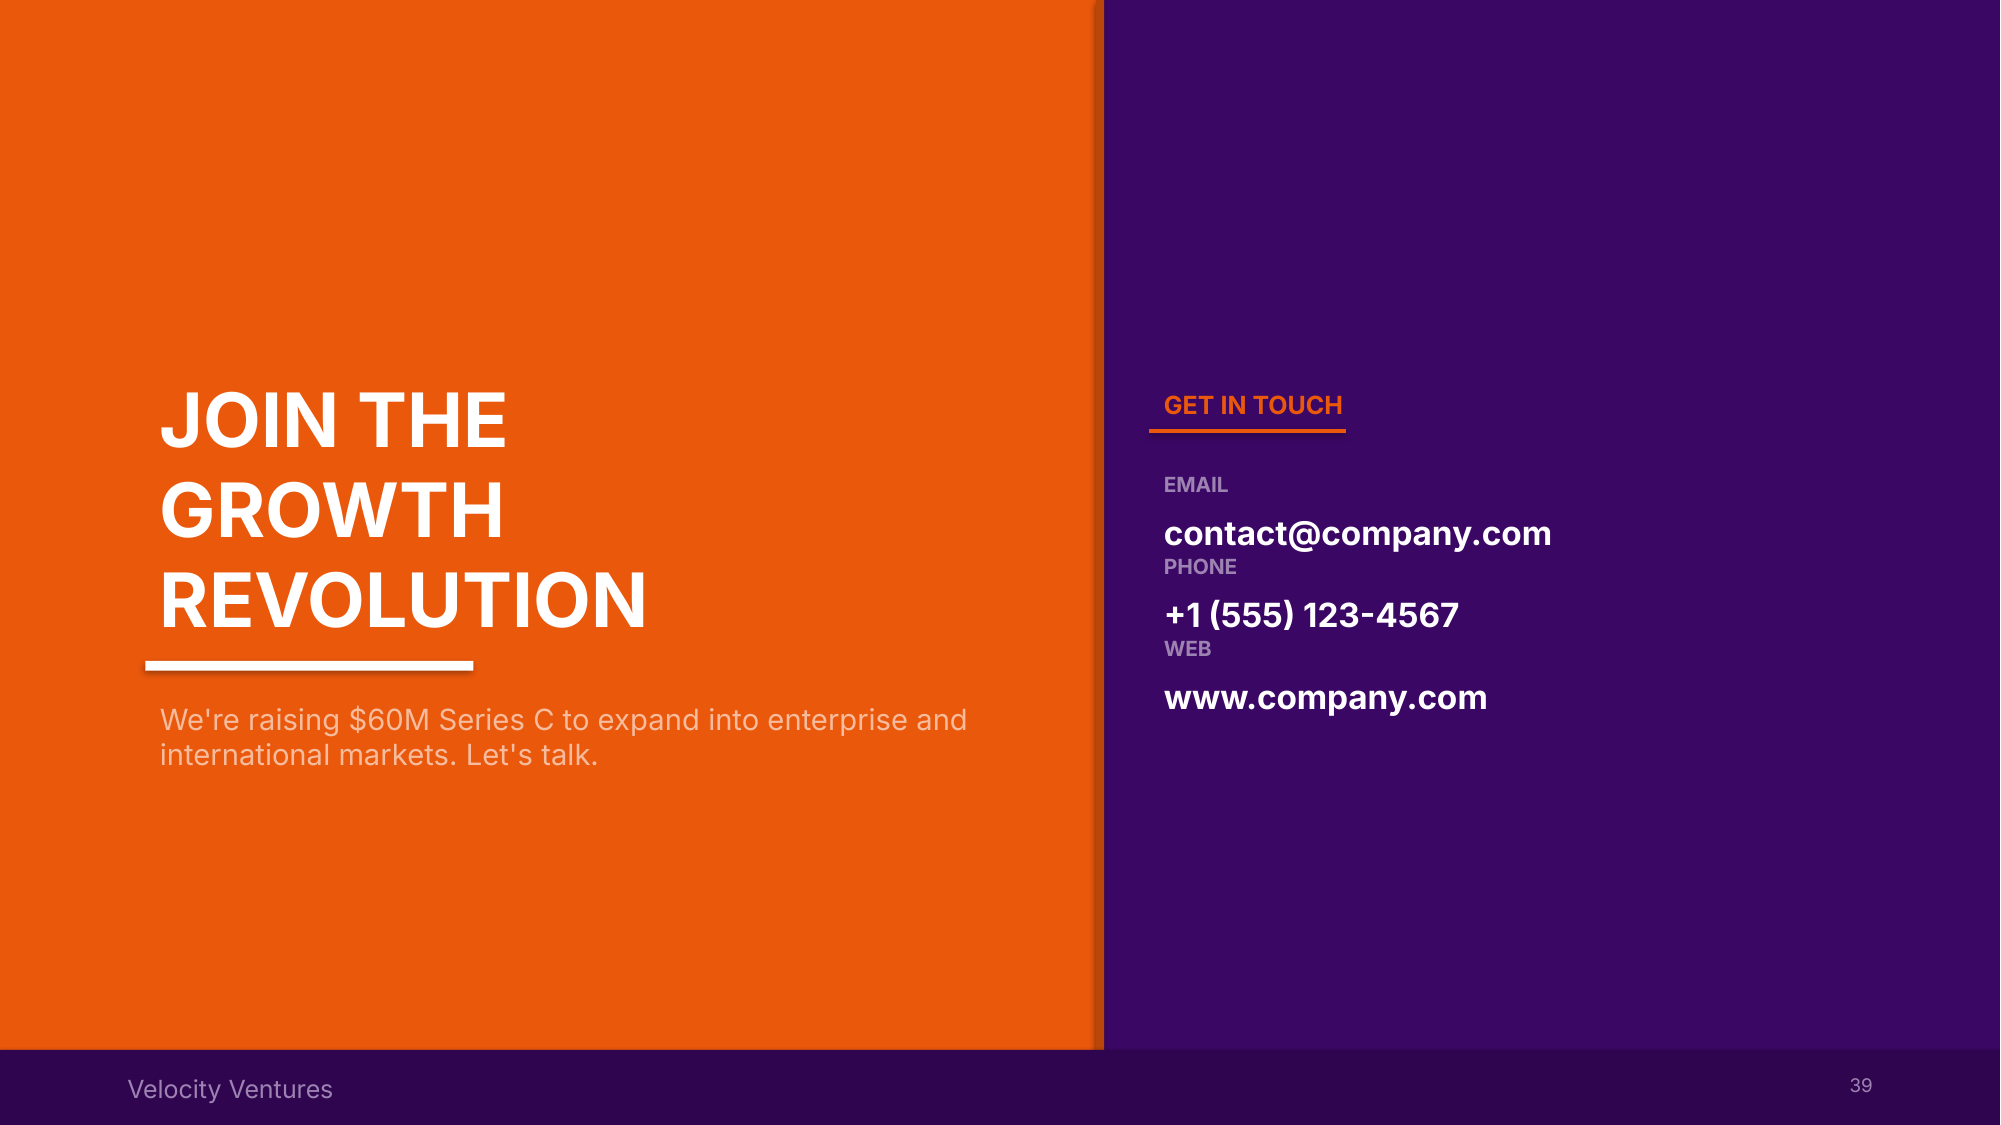

JOIN THE
GROWTH REVOLUTION
GET IN TOUCH
EMAIL
contact@company.com
PHONE
+1 (555) 123-4567
WEB

www.company.com
We're raising $60M Series C to expand into enterprise and international markets. Let's talk.

Velocity Ventures
39